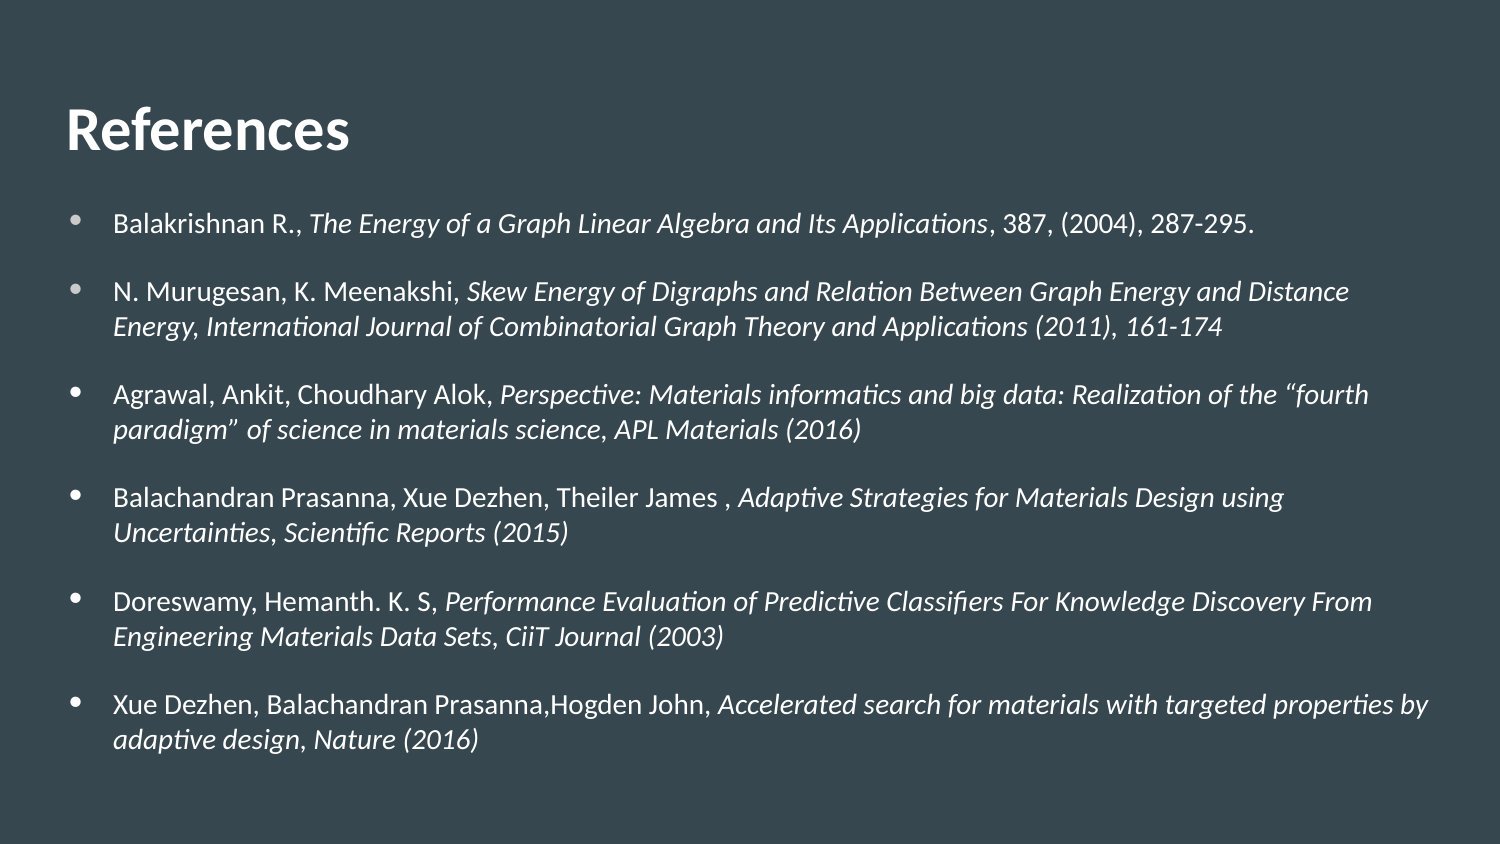

# References
Balakrishnan R., The Energy of a Graph Linear Algebra and Its Applications, 387, (2004), 287-295.
N. Murugesan, K. Meenakshi, Skew Energy of Digraphs and Relation Between Graph Energy and Distance Energy, International Journal of Combinatorial Graph Theory and Applications (2011), 161-174
Agrawal, Ankit, Choudhary Alok, Perspective: Materials informatics and big data: Realization of the “fourth paradigm” of science in materials science, APL Materials (2016)
Balachandran Prasanna, Xue Dezhen, Theiler James , Adaptive Strategies for Materials Design using Uncertainties, Scientific Reports (2015)
Doreswamy, Hemanth. K. S, Performance Evaluation of Predictive Classifiers For Knowledge Discovery From Engineering Materials Data Sets, CiiT Journal (2003)
Xue Dezhen, Balachandran Prasanna,Hogden John, Accelerated search for materials with targeted properties by adaptive design, Nature (2016)